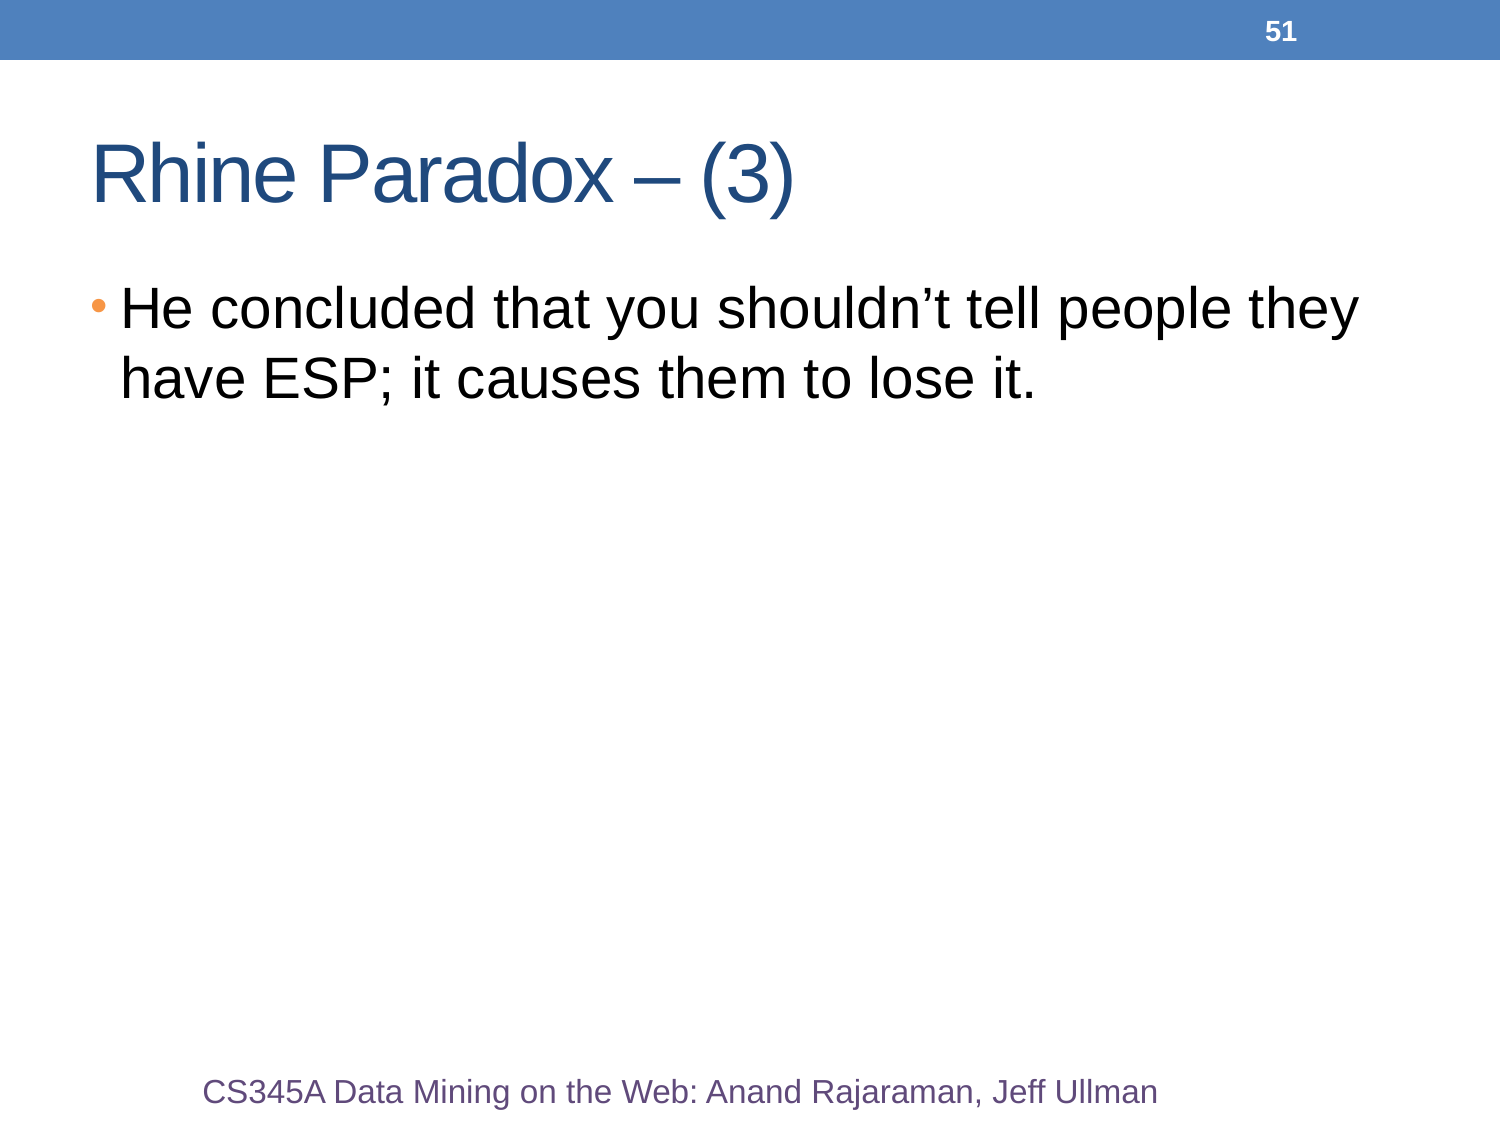

51
# Rhine Paradox – (3)
He concluded that you shouldn’t tell people they have ESP; it causes them to lose it.
CS345A Data Mining on the Web: Anand Rajaraman, Jeff Ullman